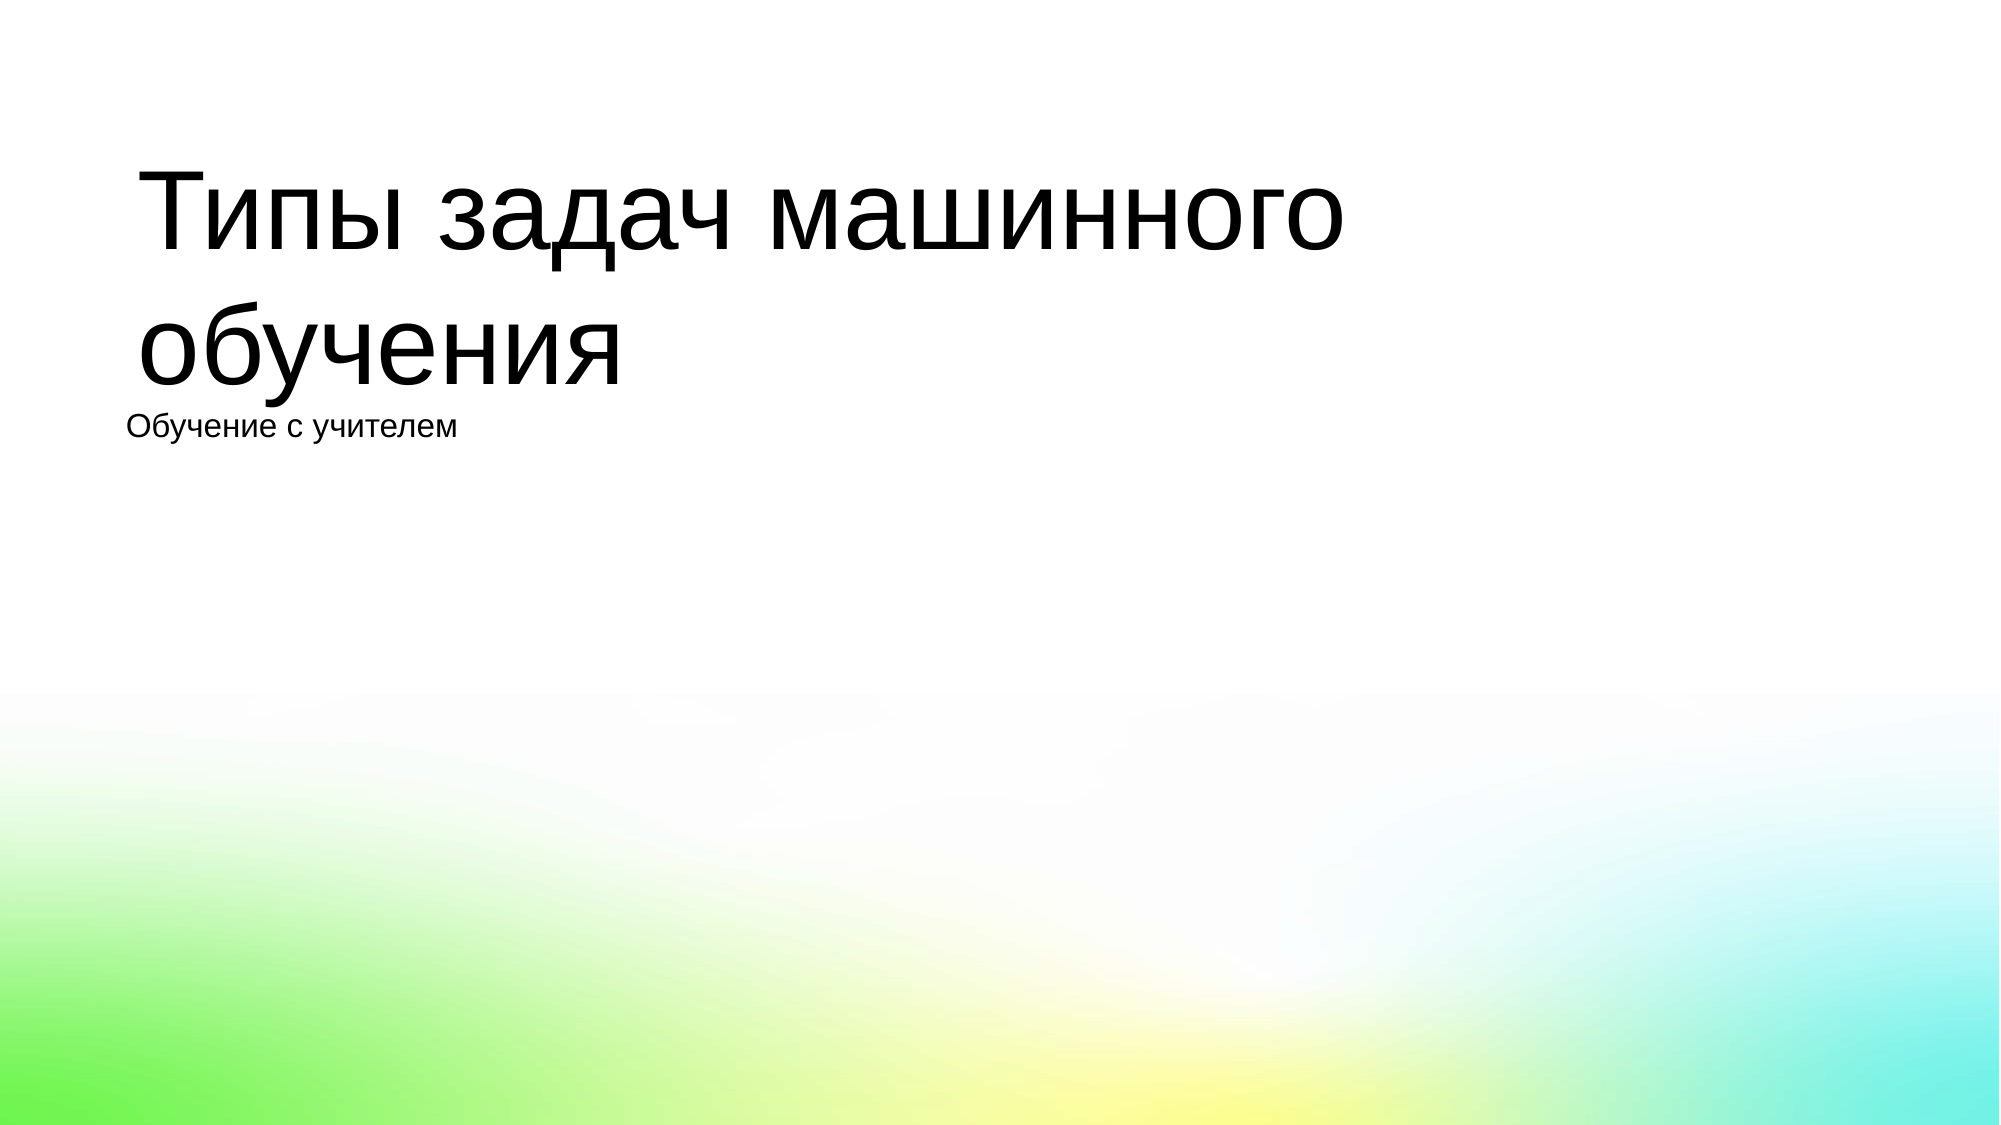

Типы задач машинного обучения
Обучение с учителем